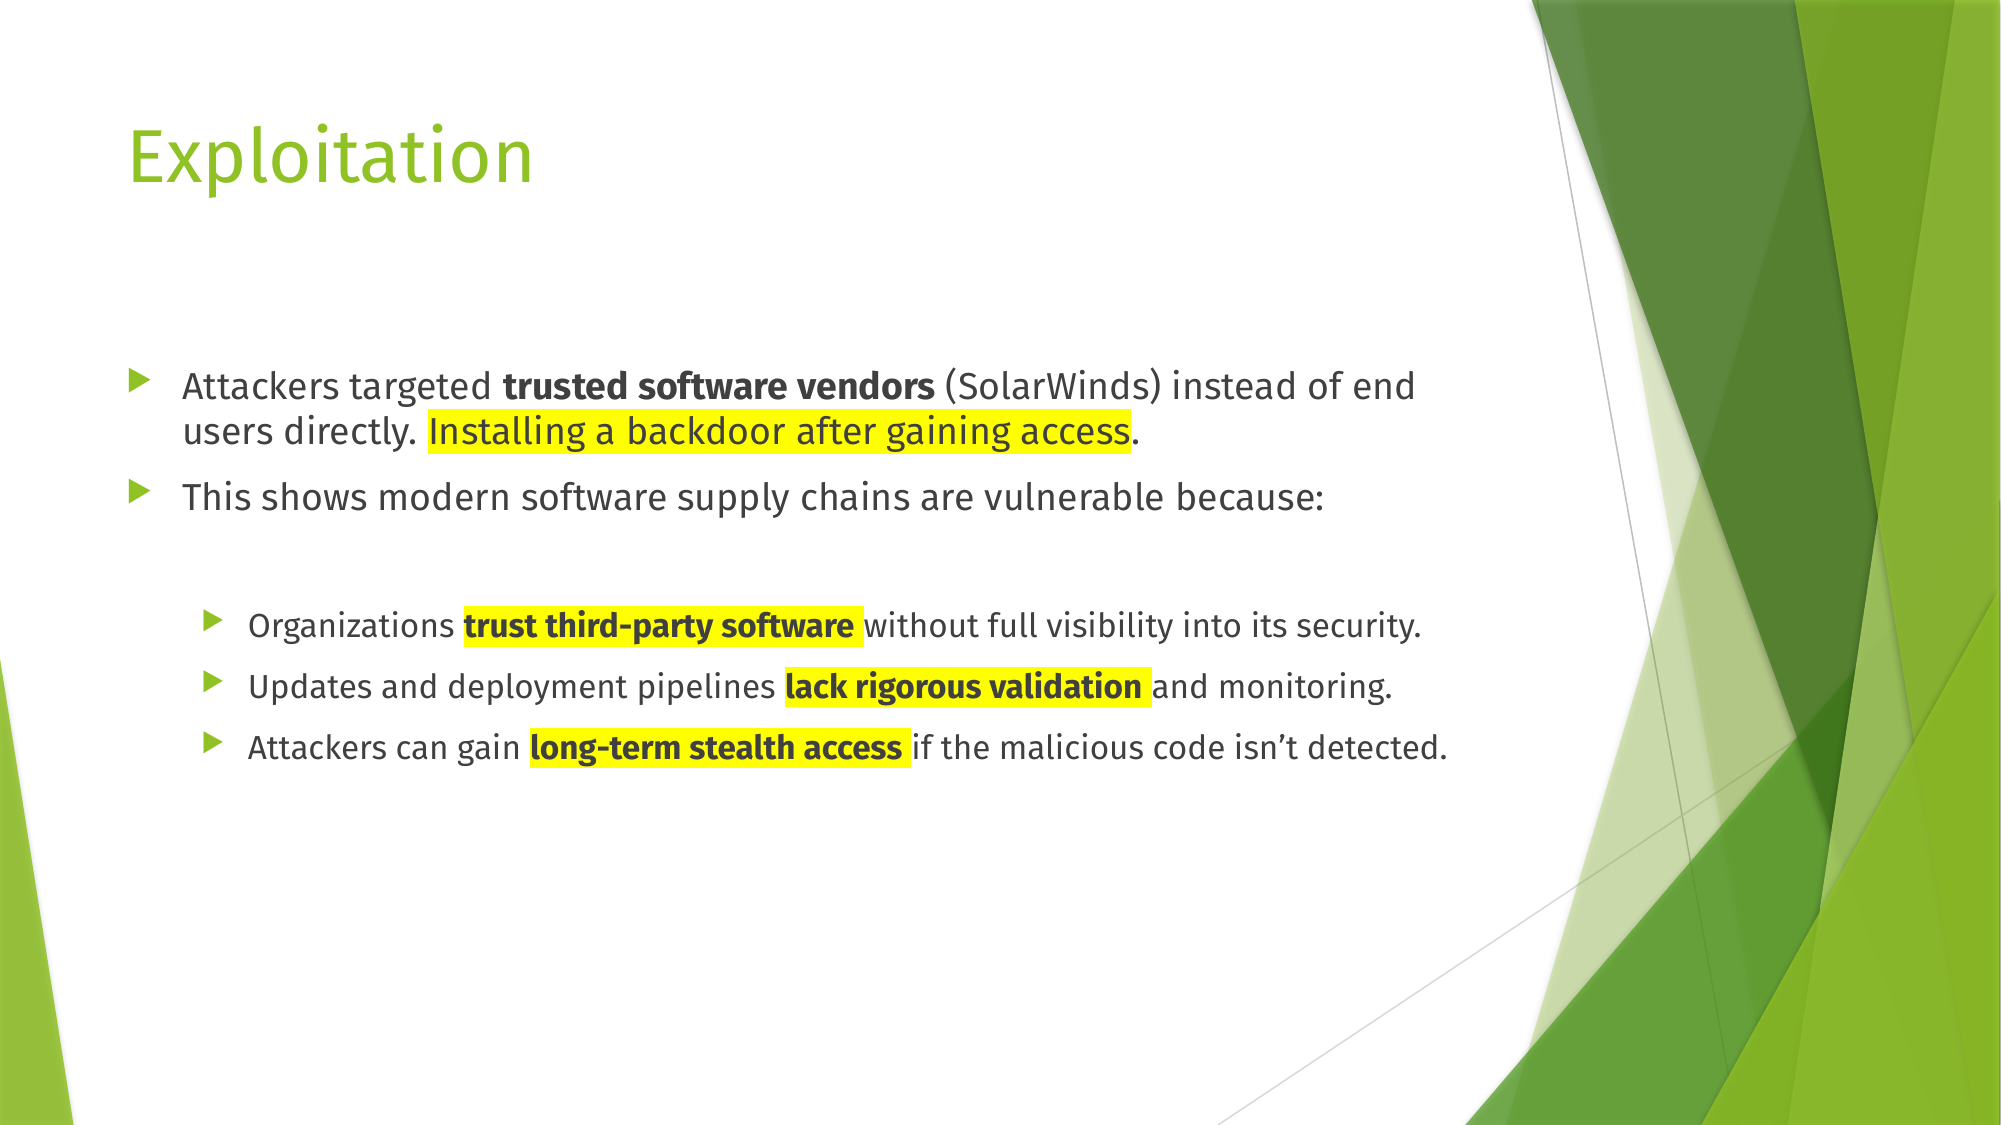

# Exploitation
Attackers targeted trusted software vendors (SolarWinds) instead of end users directly. Installing a backdoor after gaining access.
This shows modern software supply chains are vulnerable because:

Organizations trust third-party software without full visibility into its security.
Updates and deployment pipelines lack rigorous validation and monitoring.
Attackers can gain long-term stealth access if the malicious code isn’t detected.